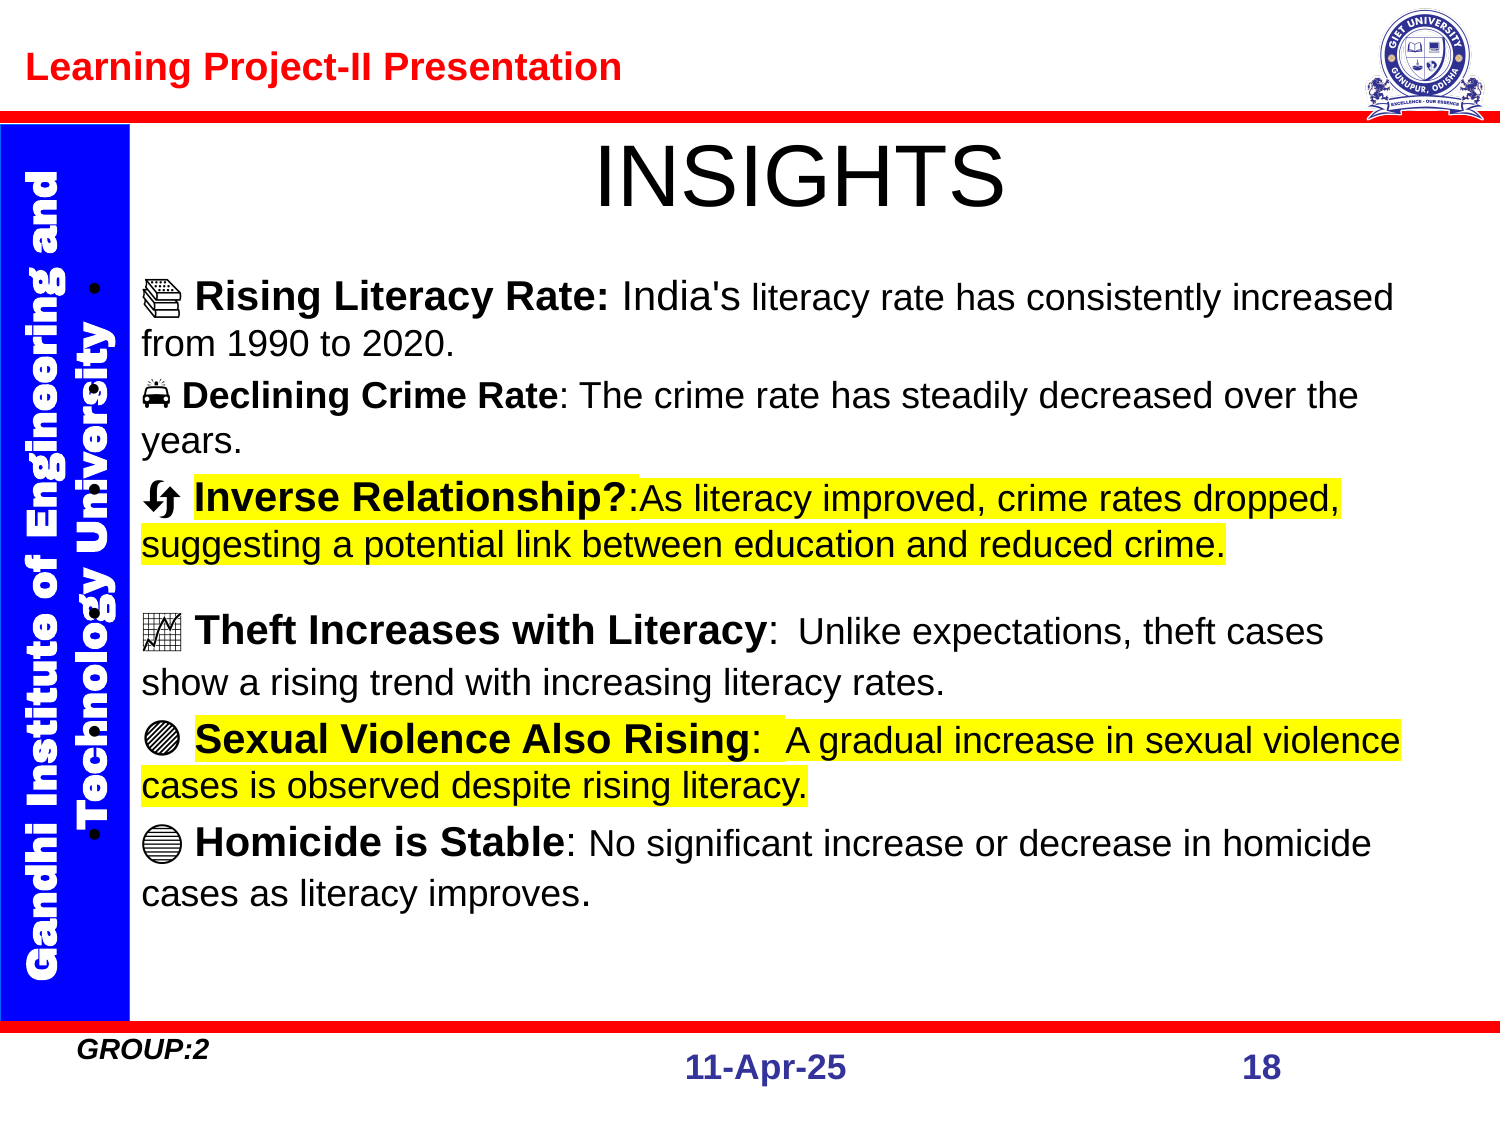

# INSIGHTS
📚 Rising Literacy Rate: India's literacy rate has consistently increased from 1990 to 2020.
🚔 Declining Crime Rate: The crime rate has steadily decreased over the years.
🔄 Inverse Relationship?:As literacy improved, crime rates dropped, suggesting a potential link between education and reduced crime.
📈 Theft Increases with Literacy: Unlike expectations, theft cases show a rising trend with increasing literacy rates.
🟣 Sexual Violence Also Rising:  A gradual increase in sexual violence cases is observed despite rising literacy.
🔵 Homicide is Stable: No significant increase or decrease in homicide cases as literacy improves.
GROUP:2